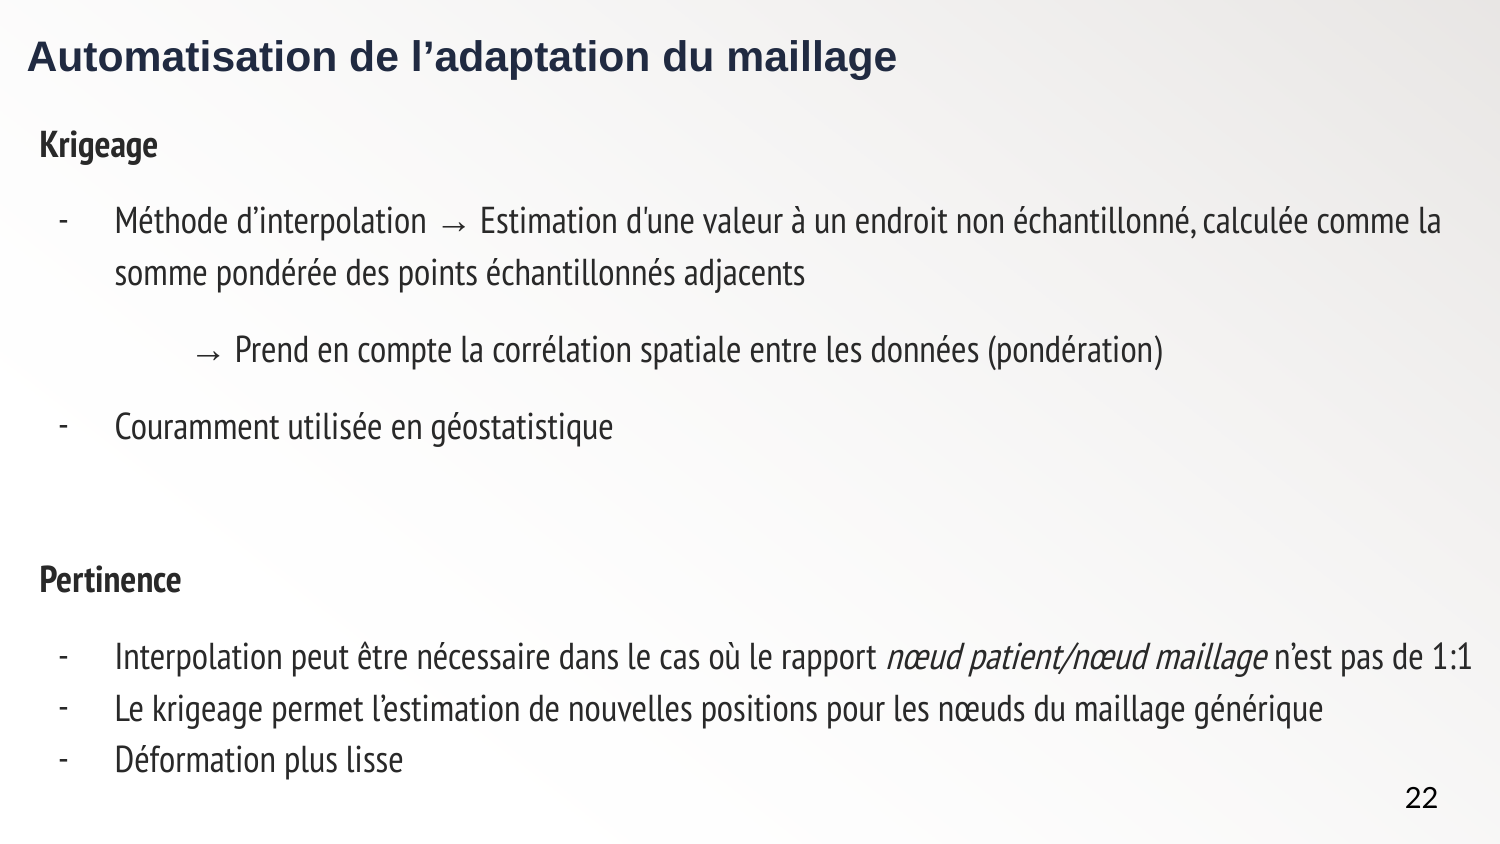

Automatisation de l’adaptation du maillage
Krigeage
Méthode d’interpolation → Estimation d'une valeur à un endroit non échantillonné, calculée comme la somme pondérée des points échantillonnés adjacents
→ Prend en compte la corrélation spatiale entre les données (pondération)
Couramment utilisée en géostatistique

Pertinence
Interpolation peut être nécessaire dans le cas où le rapport nœud patient/nœud maillage n’est pas de 1:1
Le krigeage permet l’estimation de nouvelles positions pour les nœuds du maillage générique
Déformation plus lisse

22